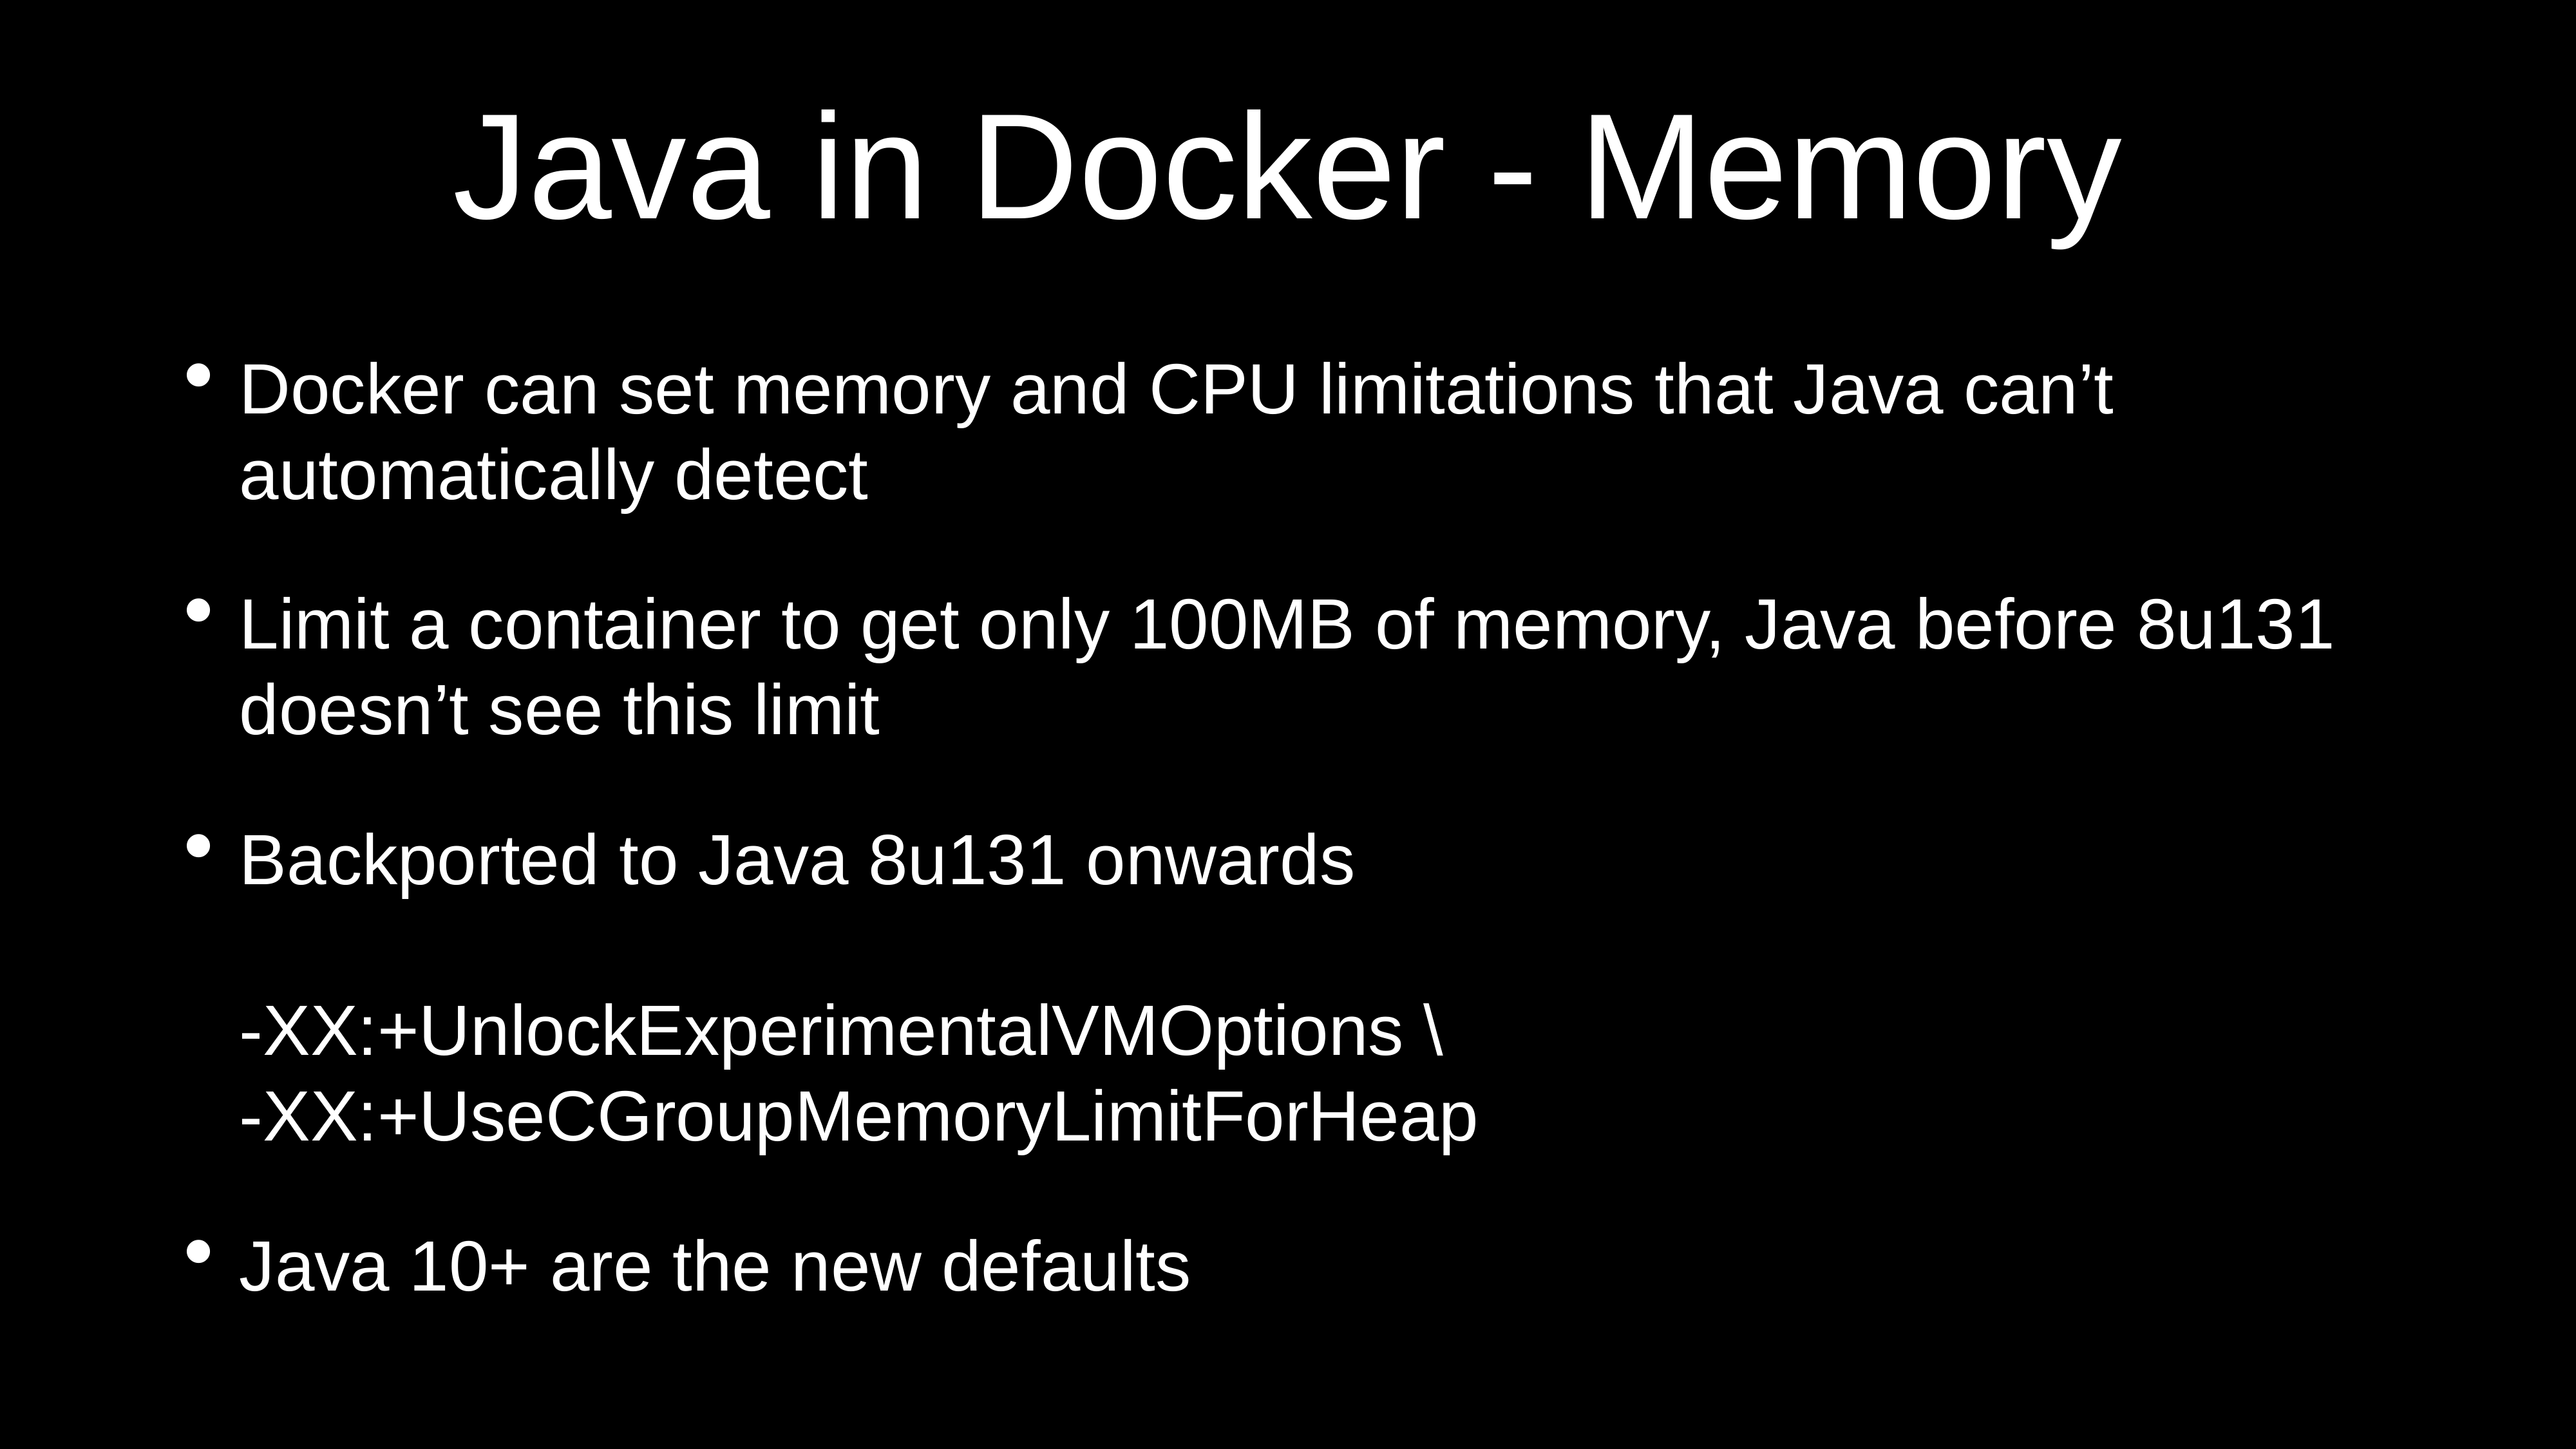

# Java in Docker - Memory
Docker can set memory and CPU limitations that Java can’t automatically detect
Limit a container to get only 100MB of memory, Java before 8u131 doesn’t see this limit
Backported to Java 8u131 onwards
-XX:+UnlockExperimentalVMOptions \
-XX:+UseCGroupMemoryLimitForHeap
Java 10+ are the new defaults